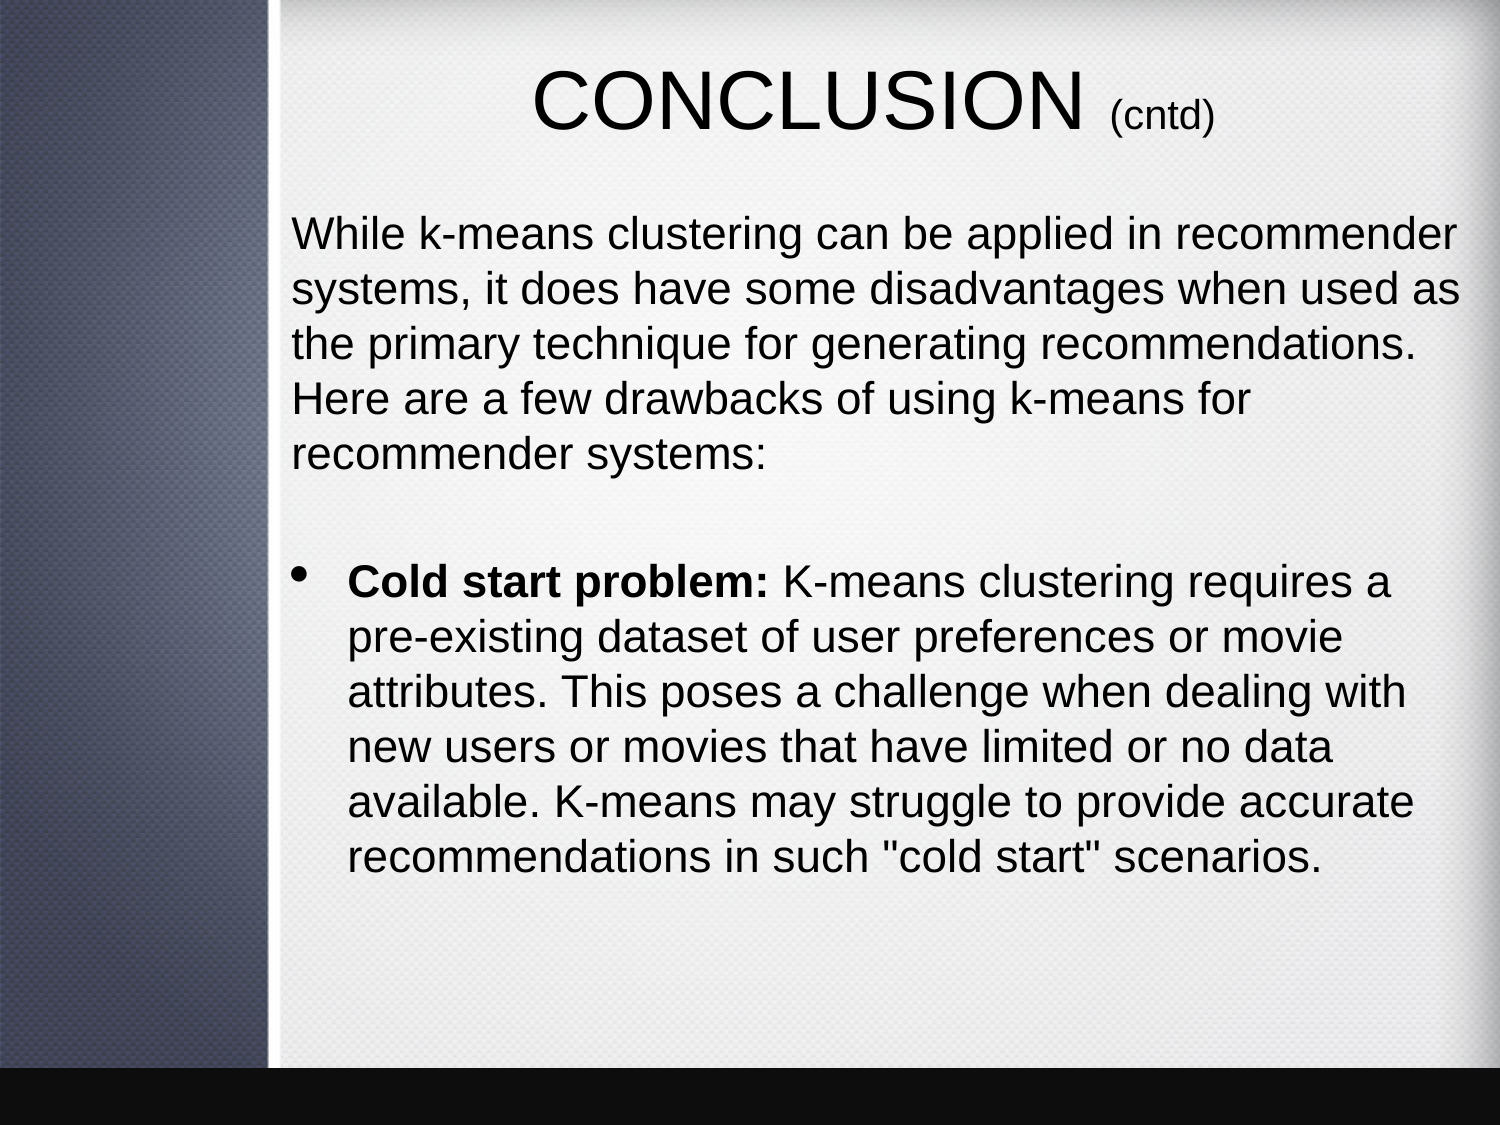

# CONCLUSION (cntd)
While k-means clustering can be applied in recommender systems, it does have some disadvantages when used as the primary technique for generating recommendations. Here are a few drawbacks of using k-means for recommender systems:

Cold start problem: K-means clustering requires a pre-existing dataset of user preferences or movie attributes. This poses a challenge when dealing with new users or movies that have limited or no data available. K-means may struggle to provide accurate recommendations in such "cold start" scenarios.